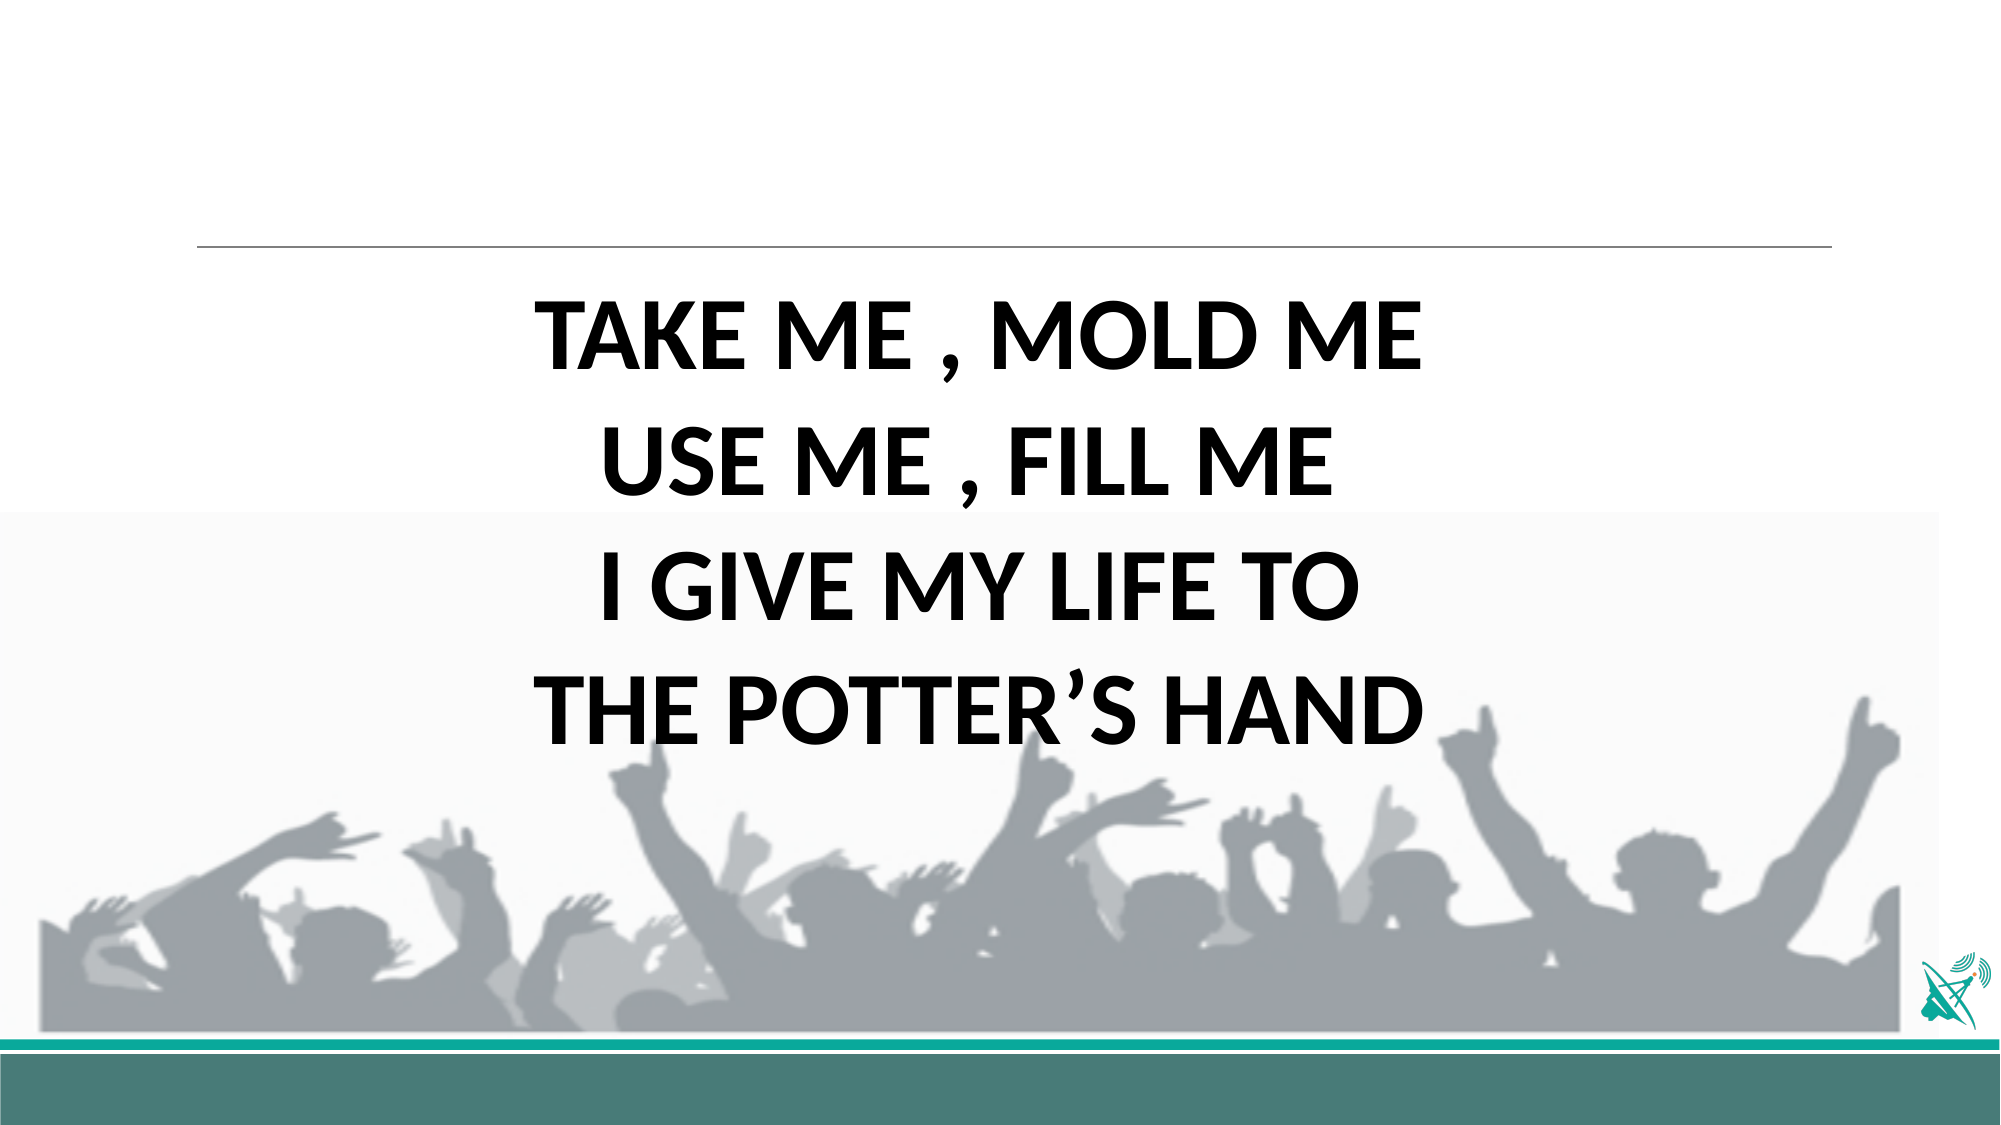

TAKE ME , MOLD ME
USE ME , FILL ME
I GIVE MY LIFE TO
THE POTTER’S HAND